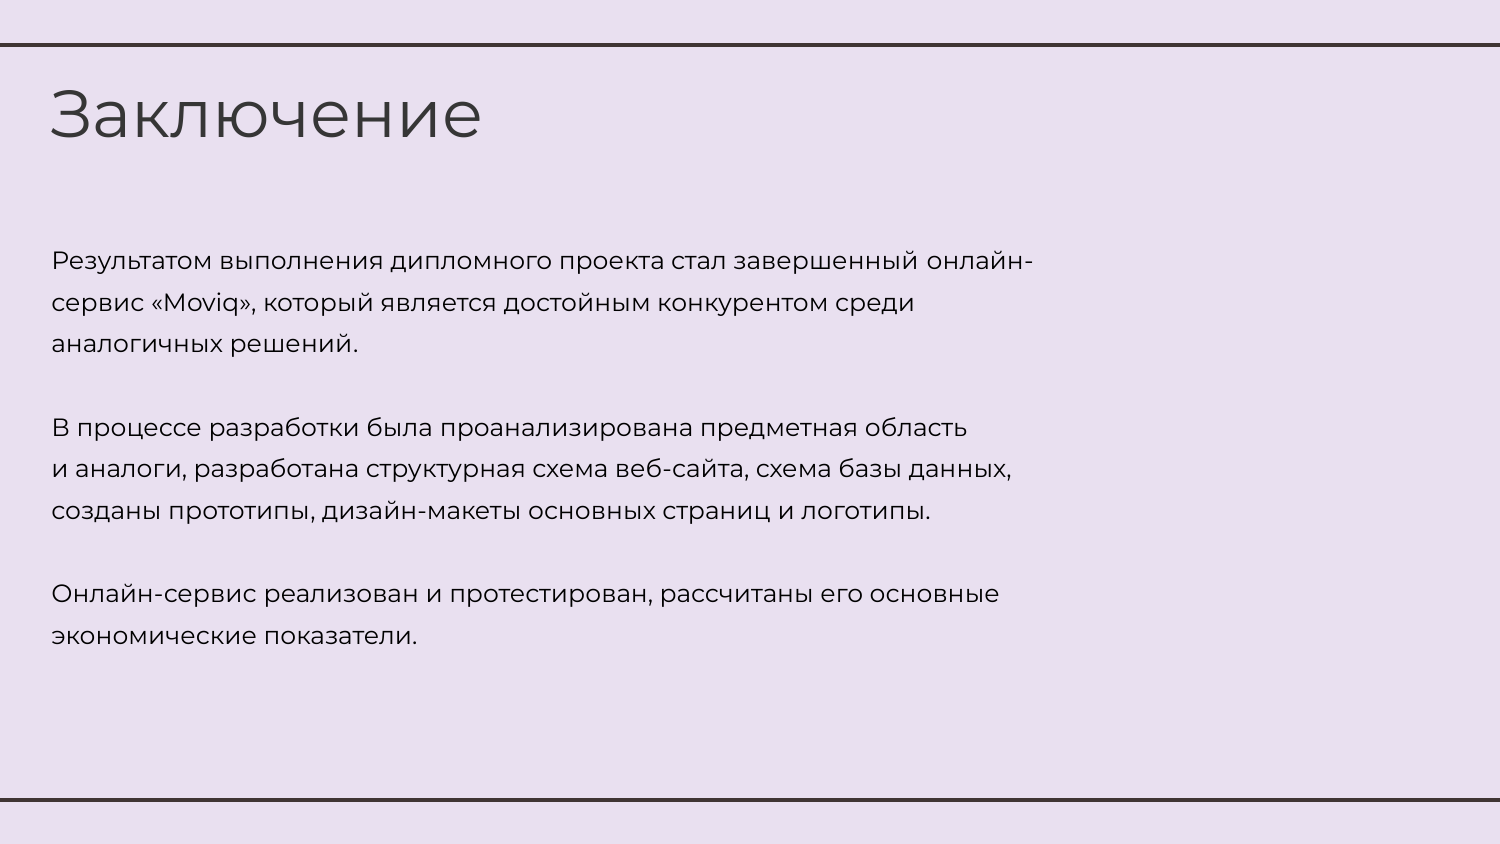

Заключение
Результатом выполнения дипломного проекта стал завершенный онлайн-сервис «Moviq», который является достойным конкурентом среди аналогичных решений.

В процессе разработки была проанализирована предметная область
и аналоги, разработана структурная схема веб-сайта, схема базы данных, созданы прототипы, дизайн-макеты основных страниц и логотипы.

Онлайн-сервис реализован и протестирован, рассчитаны его основные экономические показатели.